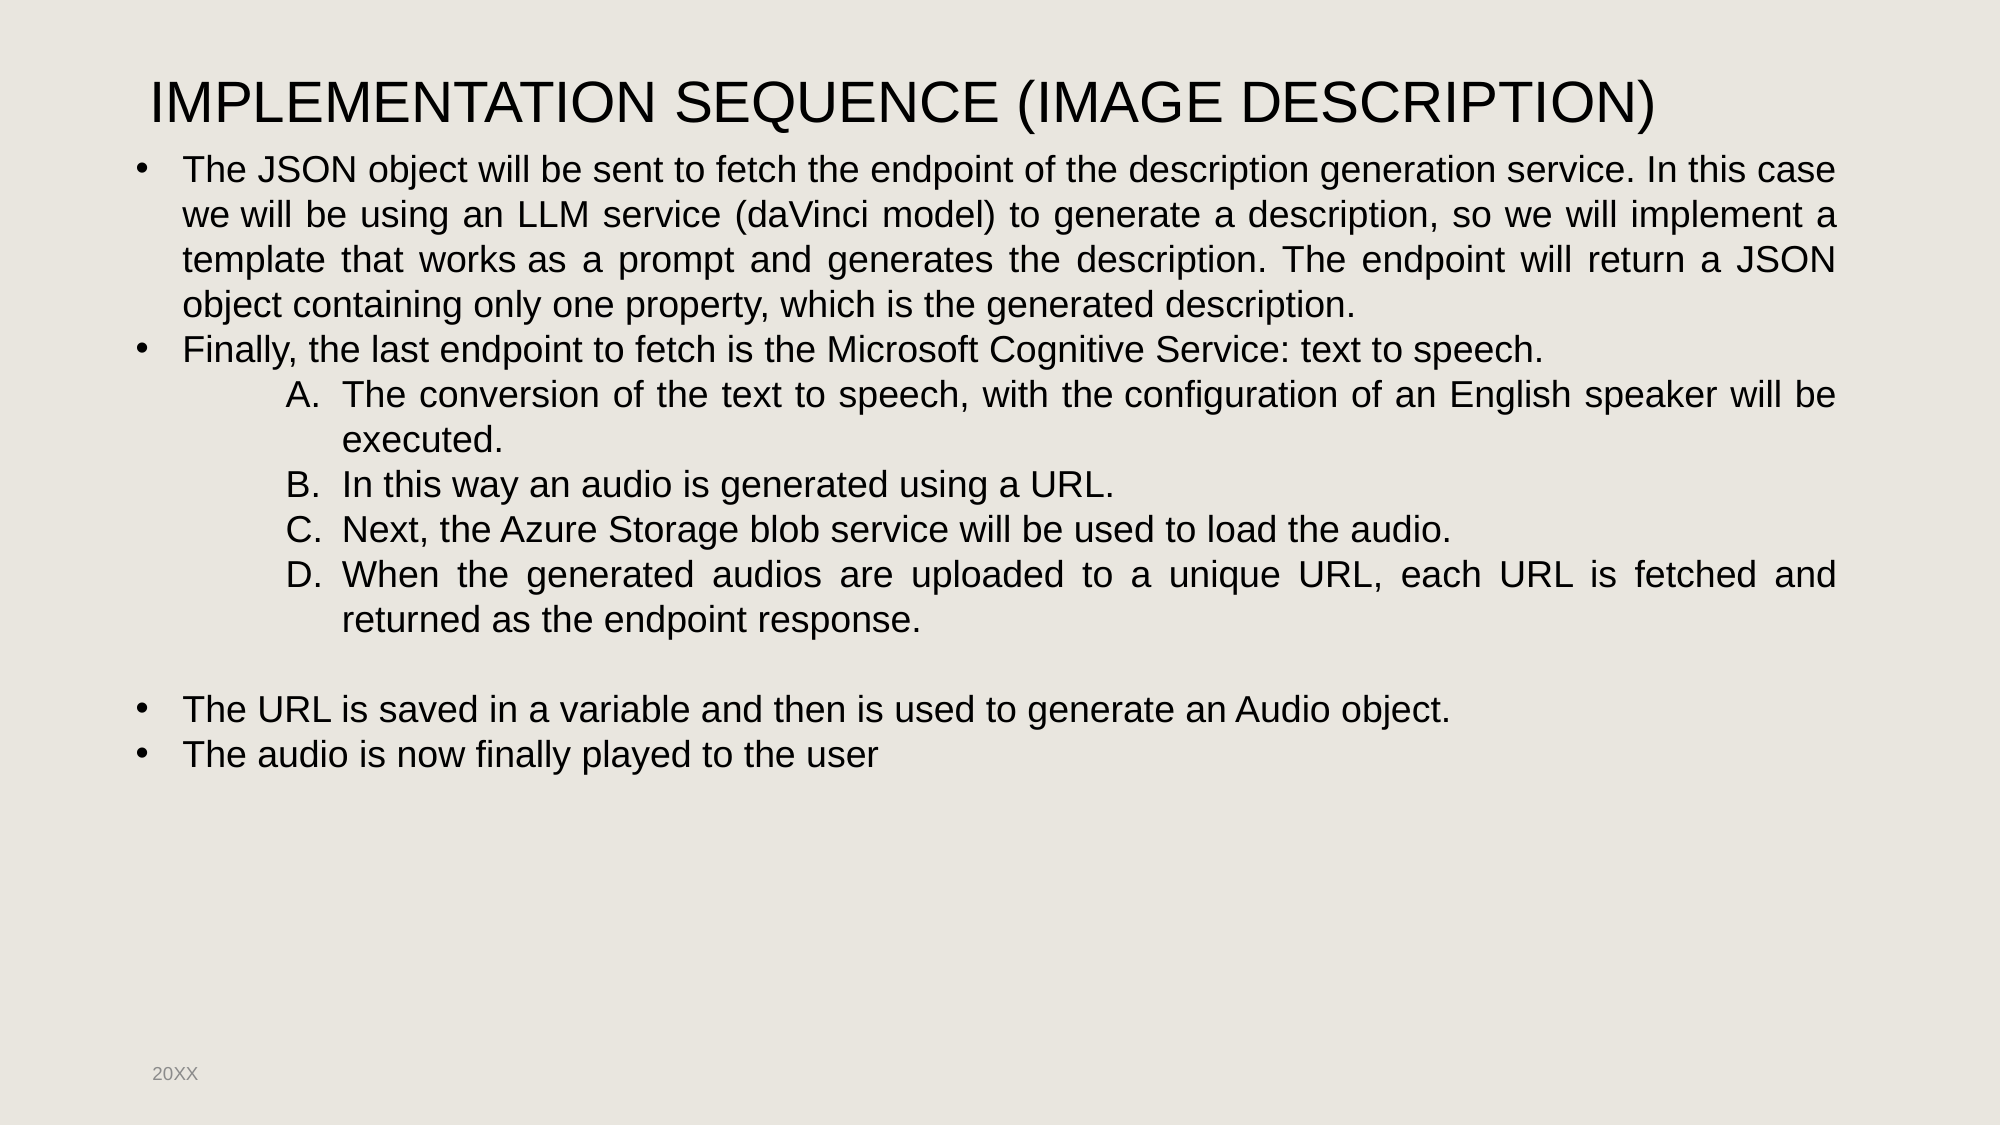

IMPLEMENTATION SEQUENCE​ (IMAGE DESCRIPTION)
The JSON object will be sent to fetch the endpoint of the description generation service. In this case we will be using an LLM service (daVinci model) to generate a description, so we will implement a template that works as a prompt and generates the description. The endpoint will return a JSON object containing only one property, which is the generated description.​
Finally, the last endpoint to fetch is the Microsoft Cognitive Service: text to speech.
The conversion of the text to speech, with the configuration of an English speaker will be executed. ​
In this way an audio is generated using a URL.​
Next, the Azure Storage blob service will be used to load the audio.​
When the generated audios are uploaded to a unique URL, each URL is fetched and returned as the endpoint response.​

The URL is saved in a variable and then is used to generate an Audio object.​
The audio is now finally played to the user
20XX